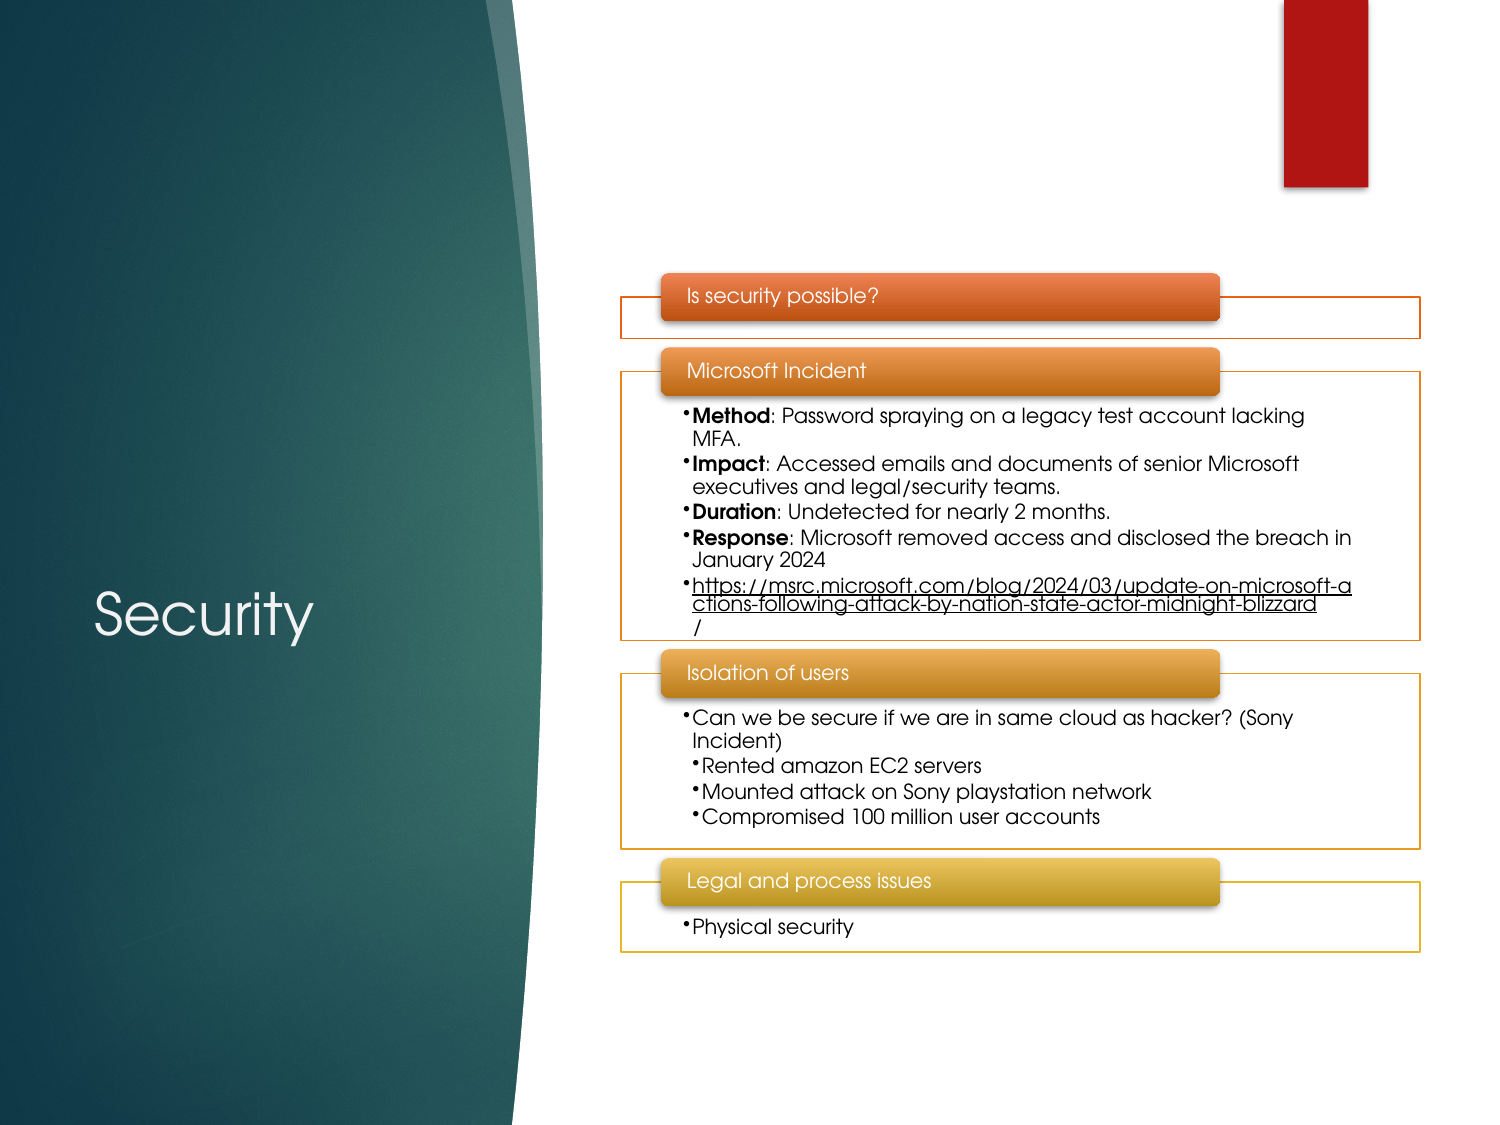

# Security
Is security possible?
Method: Password spraying on a legacy test account lacking MFA.
Impact: Accessed emails and documents of senior Microsoft executives and legal/security teams.
Duration: Undetected for nearly 2 months.
Response: Microsoft removed access and disclosed the breach in January 2024
https://msrc.microsoft.com/blog/2024/03/update-on-microsoft-actions-following-attack-by-nation-state-actor-midnight-blizzard/
Microsoft Incident
Can we be secure if we are in same cloud as hacker? (Sony Incident)
Rented amazon EC2 servers
Mounted attack on Sony playstation network
Compromised 100 million user accounts
Isolation of users
Physical security
Legal and process issues